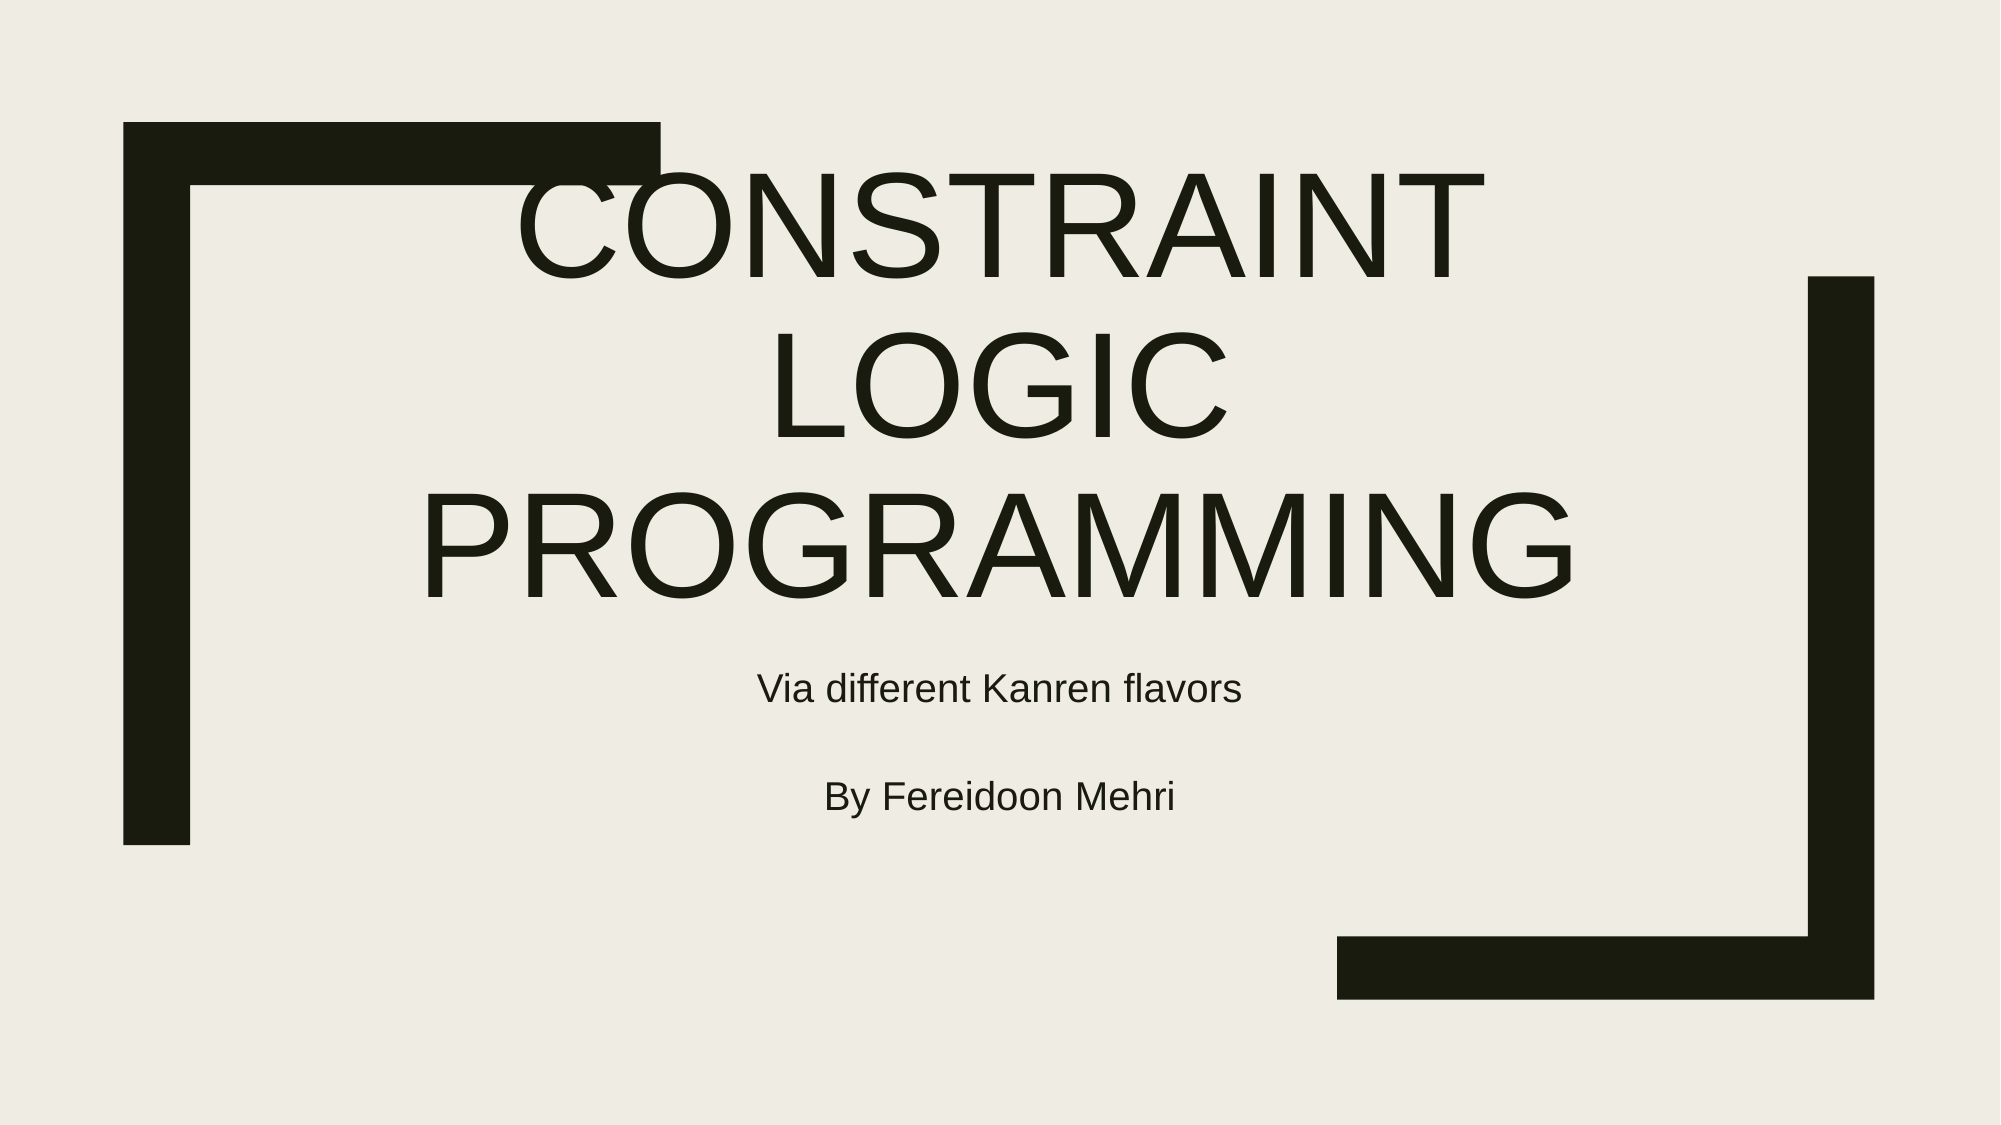

# Constraint logic programming
Via different Kanren flavors

By Fereidoon Mehri